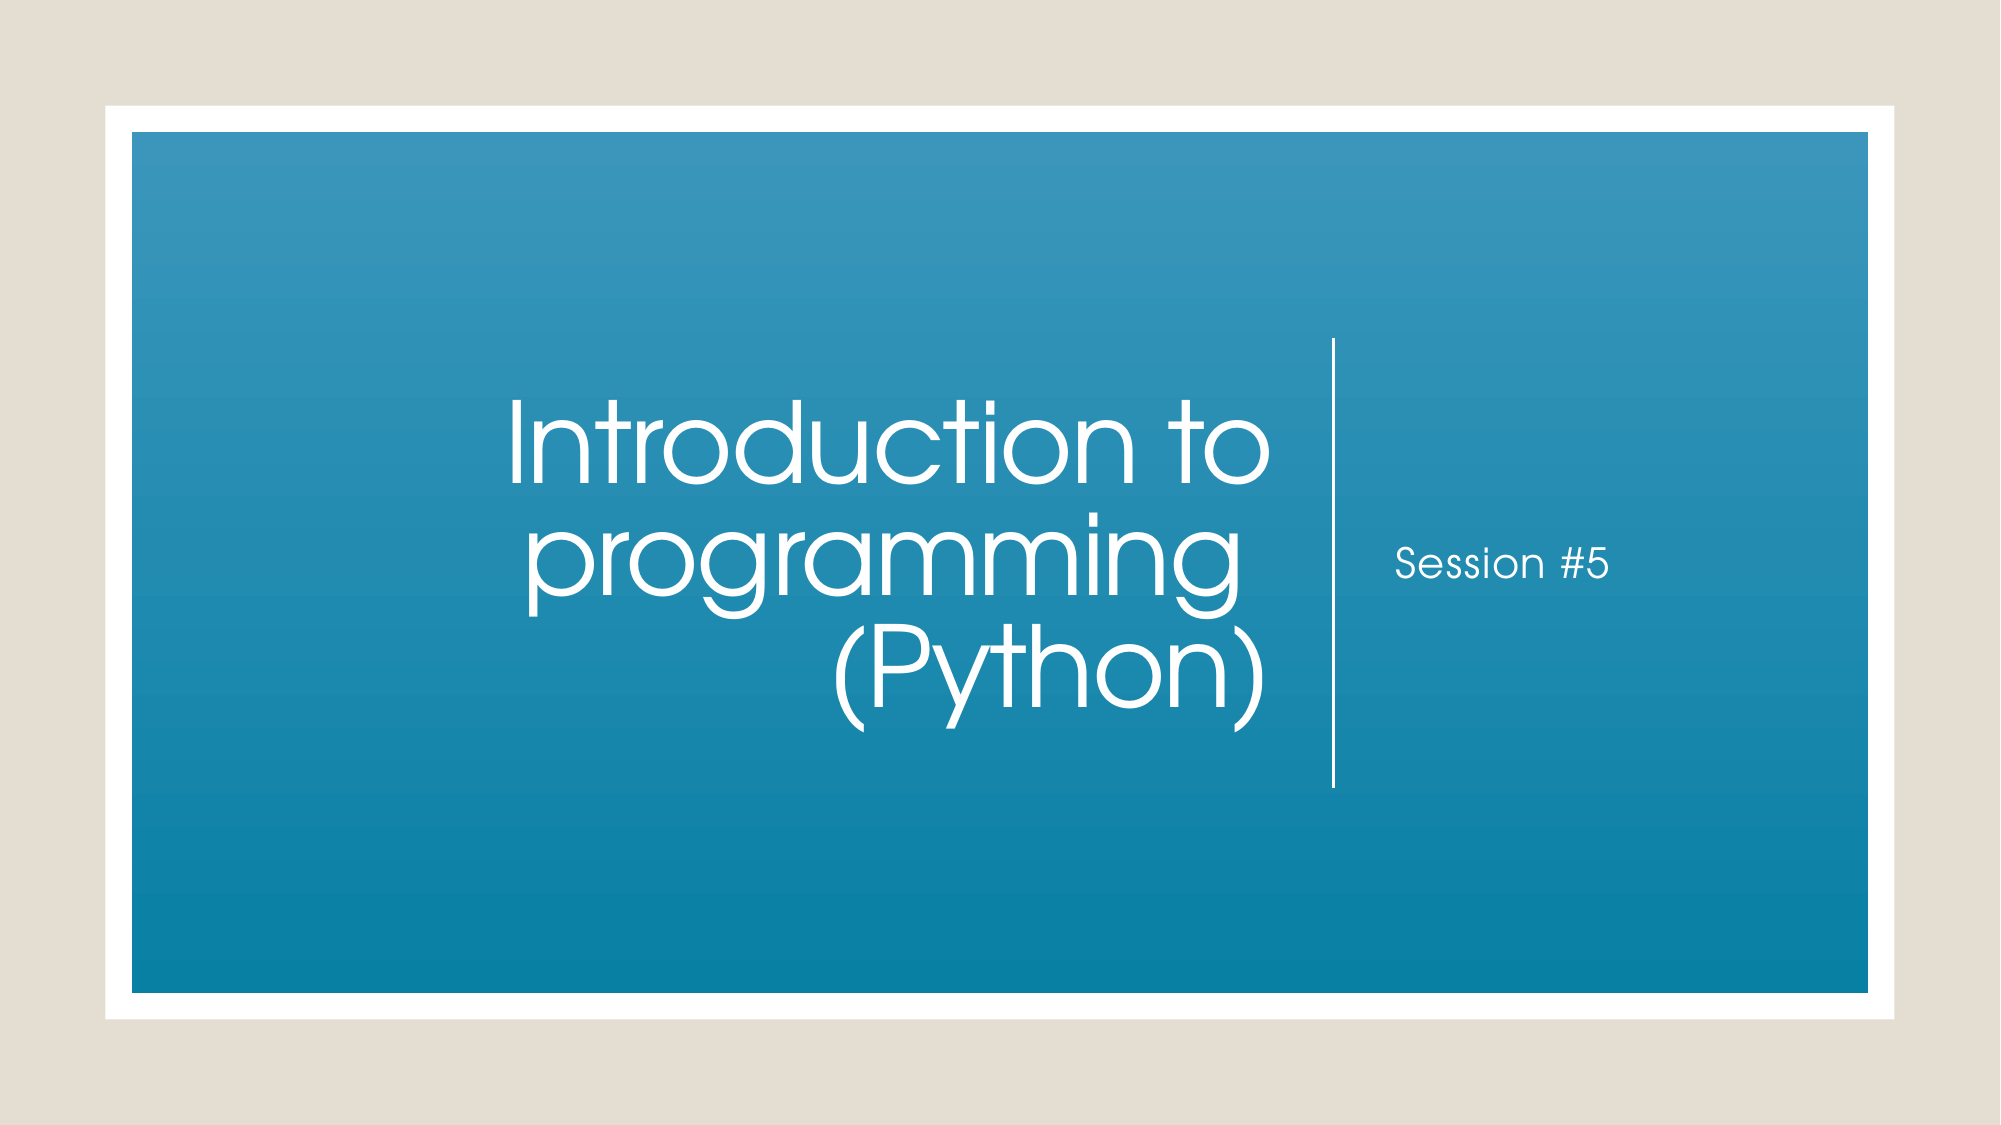

# Introduction to programming  (Python)
Session #5